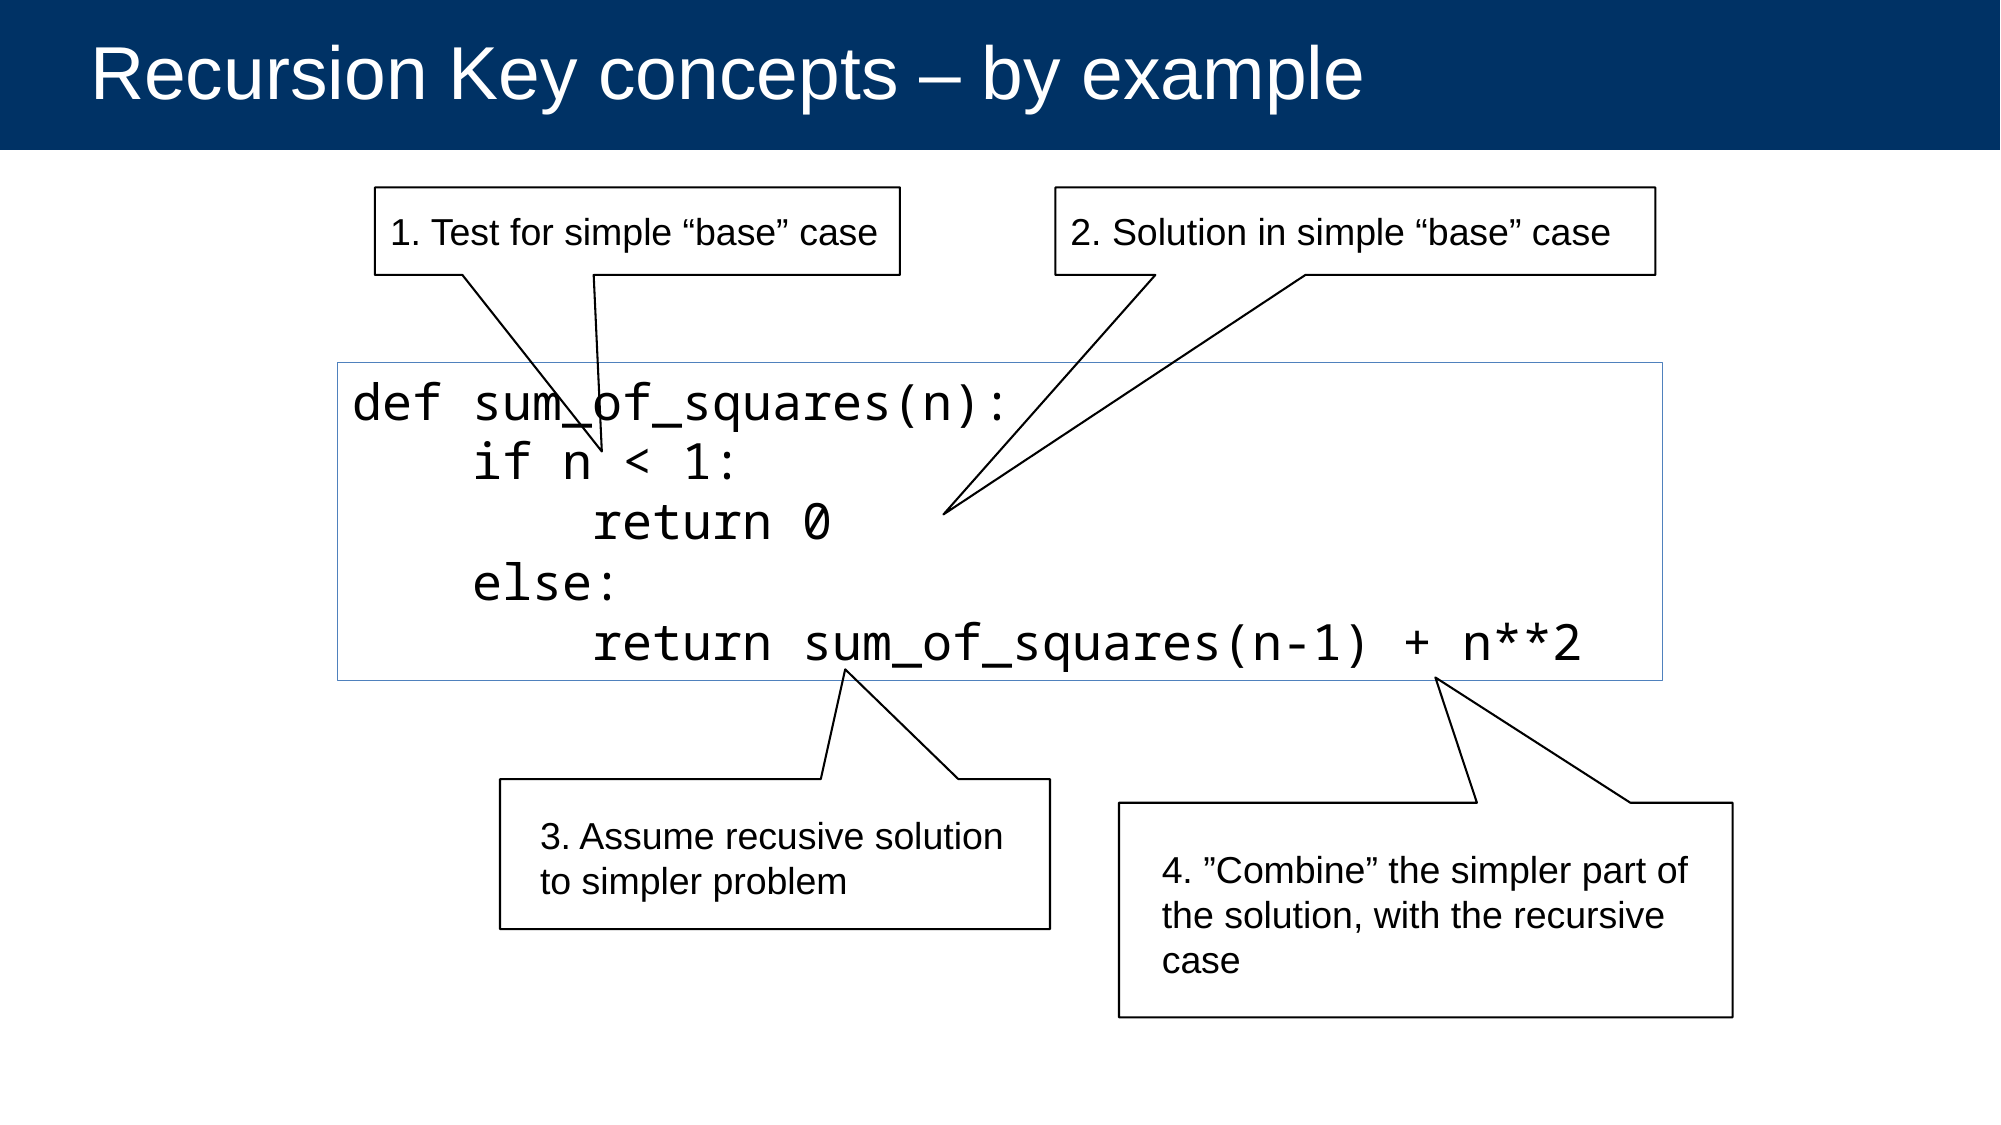

# Recursion Key concepts – by example

1. Test for simple “base” case

2. Solution in simple “base” case
def sum_of_squares(n):
    if n < 1:
        return 0
    else:
        return sum_of_squares(n-1) + n**2

3. Assume recusive solution to simpler problem

4. ”Combine” the simpler part of the solution, with the recursive case